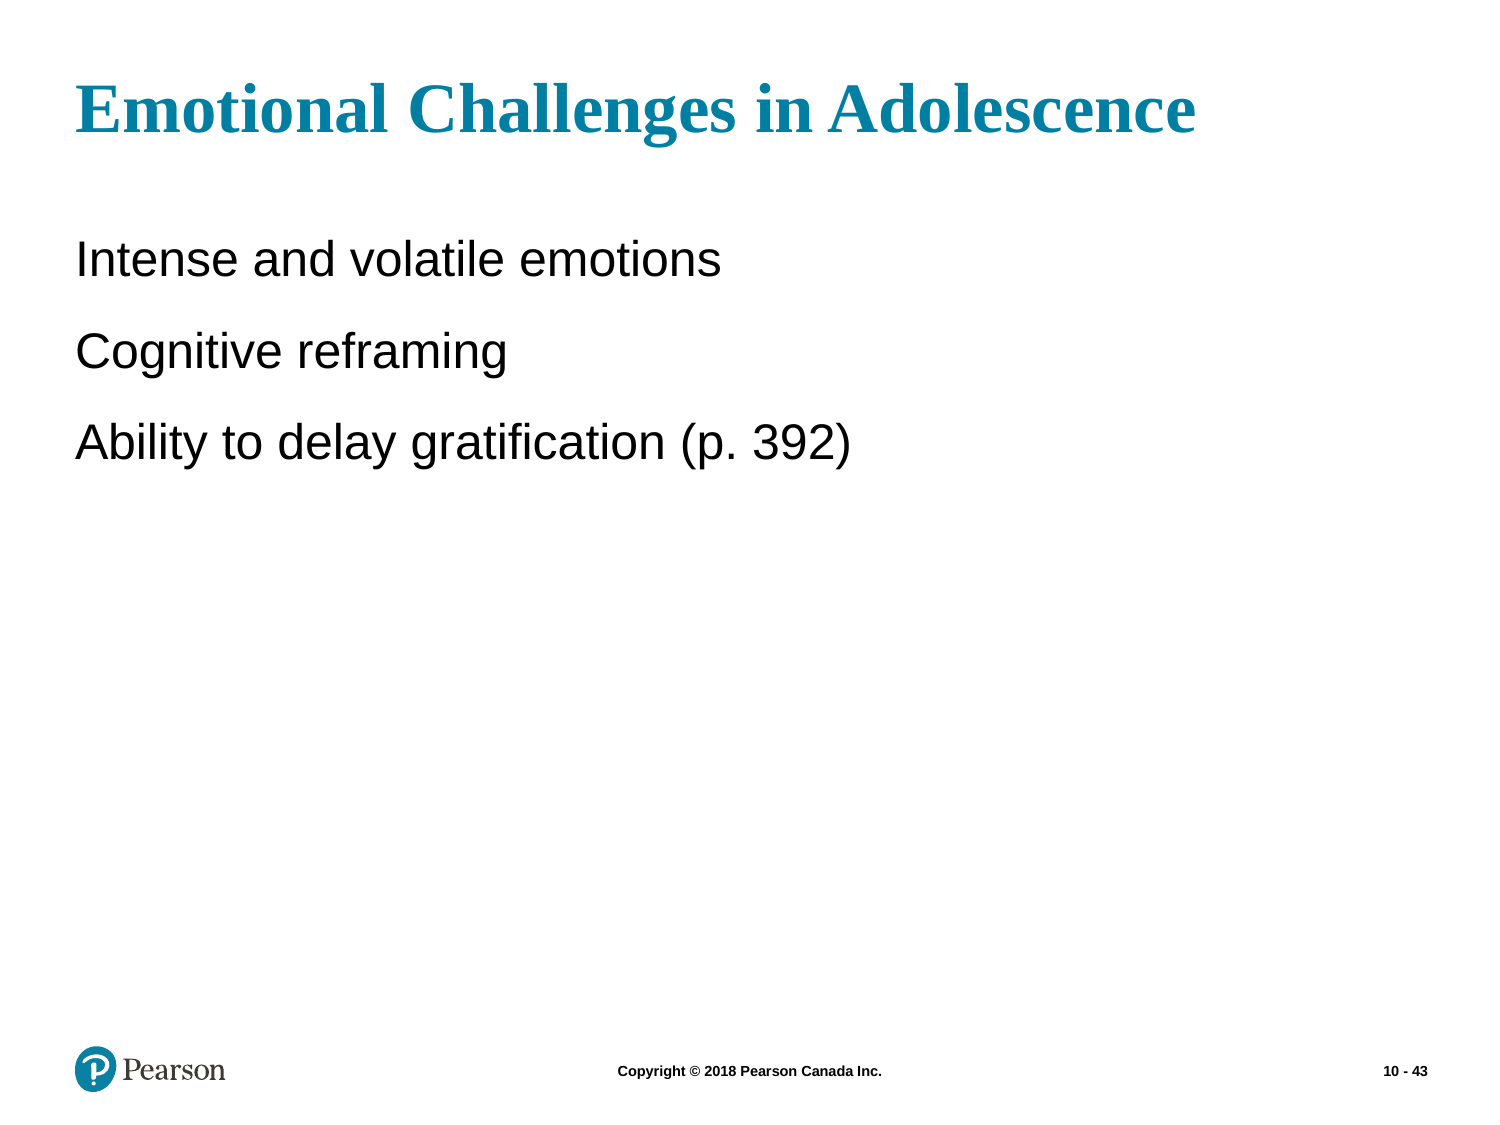

# Emotional Challenges in Adolescence
Intense and volatile emotions
Cognitive reframing
Ability to delay gratification (p. 392)